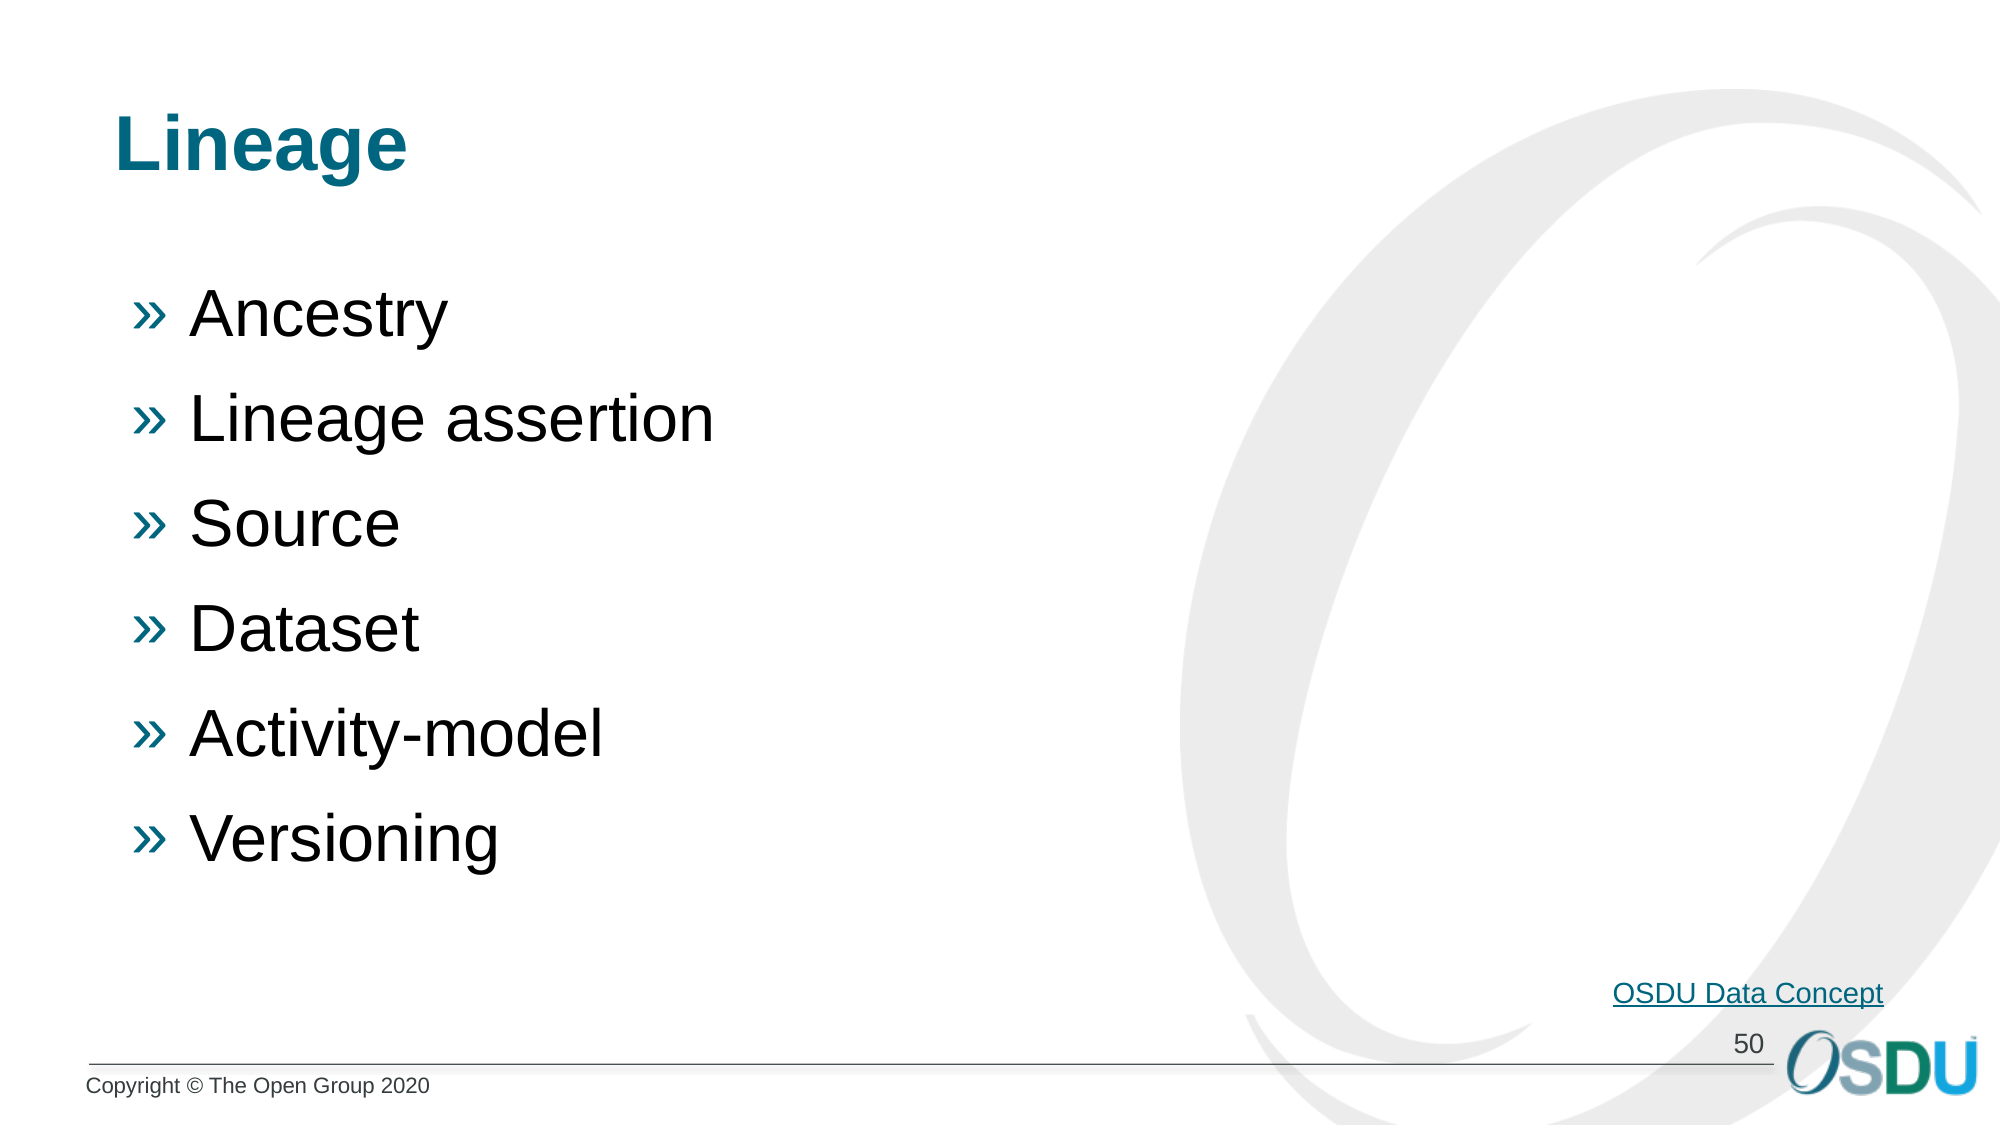

# Lineage
Ancestry
Lineage assertion
Source
Dataset
Activity-model
Versioning

OSDU Data Concept
50